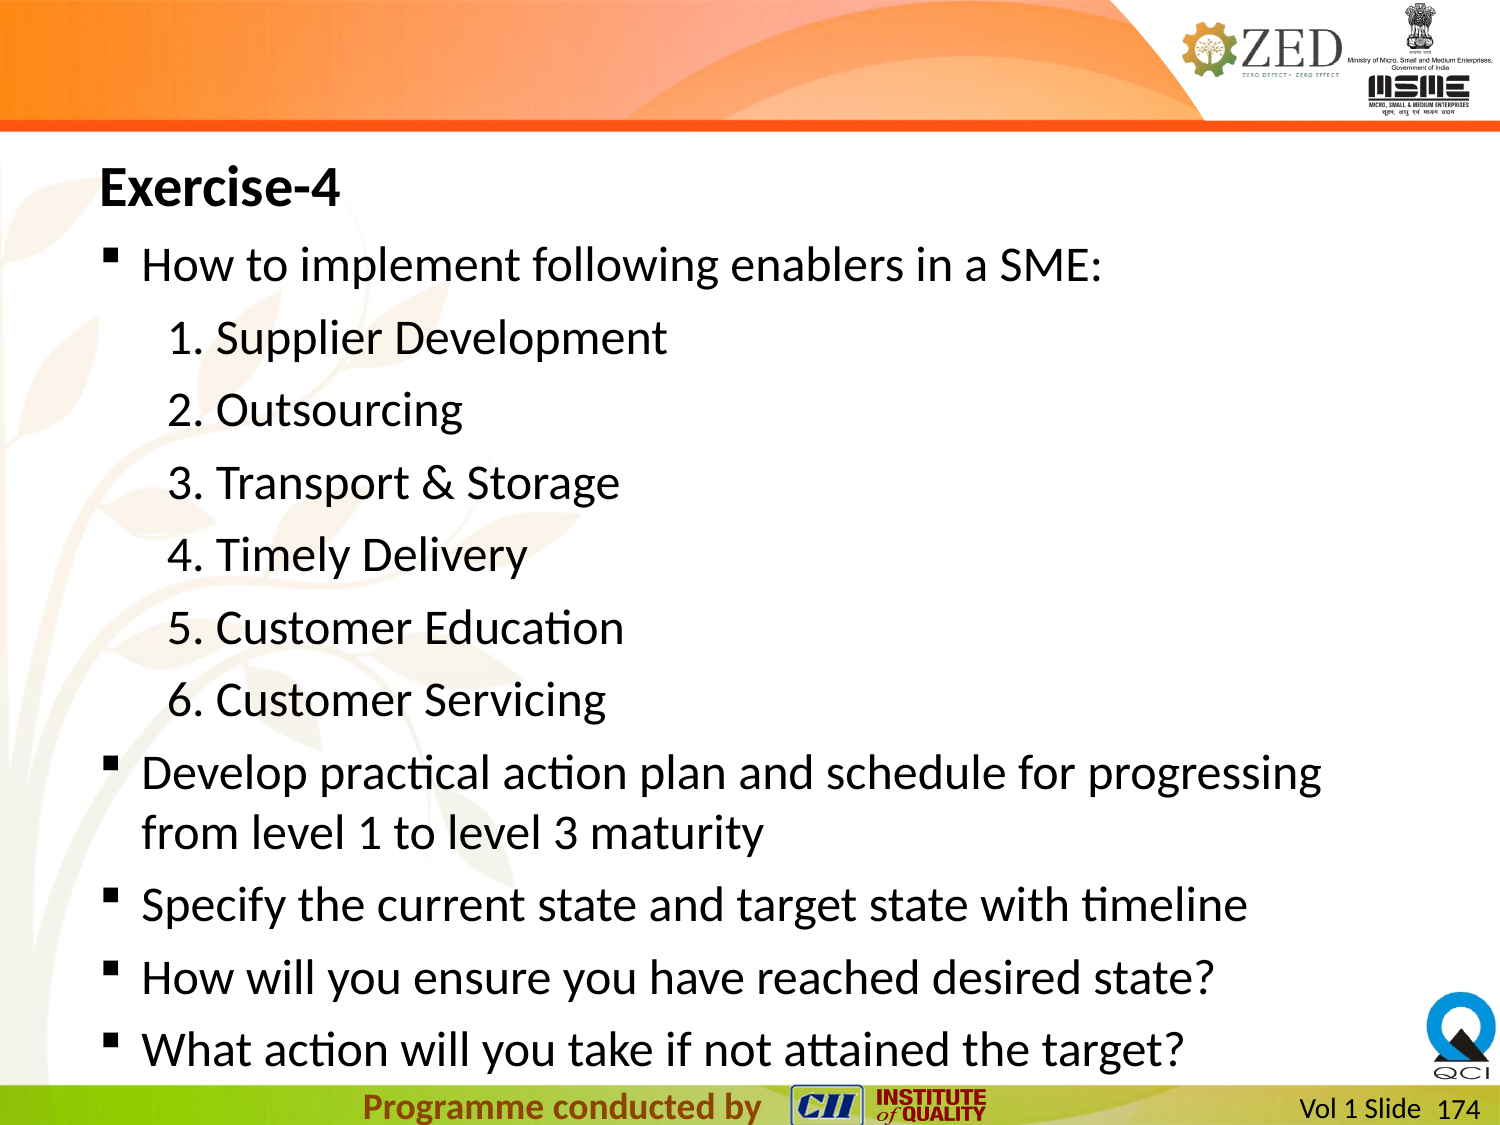

# Exercise-4
How to implement following enablers in a SME:
      1. Supplier Development
      2. Outsourcing
      3. Transport & Storage
      4. Timely Delivery
      5. Customer Education
      6. Customer Servicing
Develop practical action plan and schedule for progressing from level 1 to level 3 maturity
Specify the current state and target state with timeline
How will you ensure you have reached desired state?
What action will you take if not attained the target?